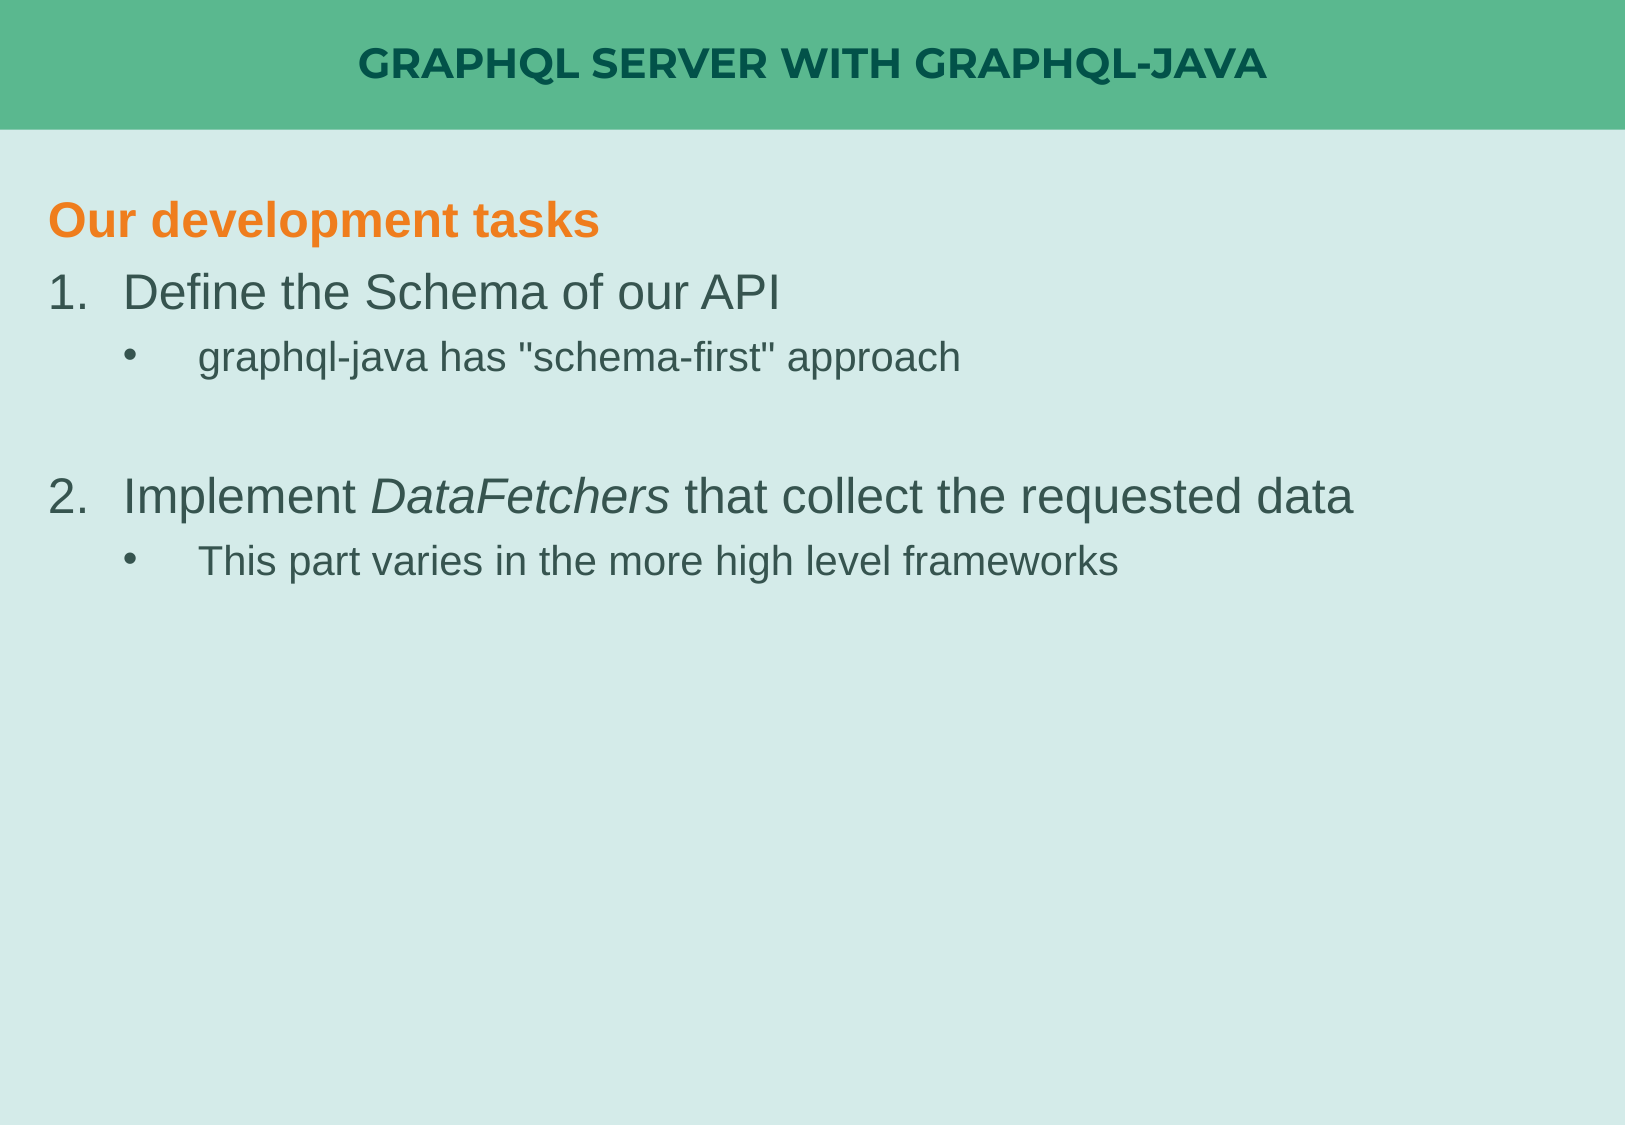

# GraphQL Server with graphql-java
Our development tasks
Define the Schema of our API
graphql-java has "schema-first" approach

Implement DataFetchers that collect the requested data
This part varies in the more high level frameworks